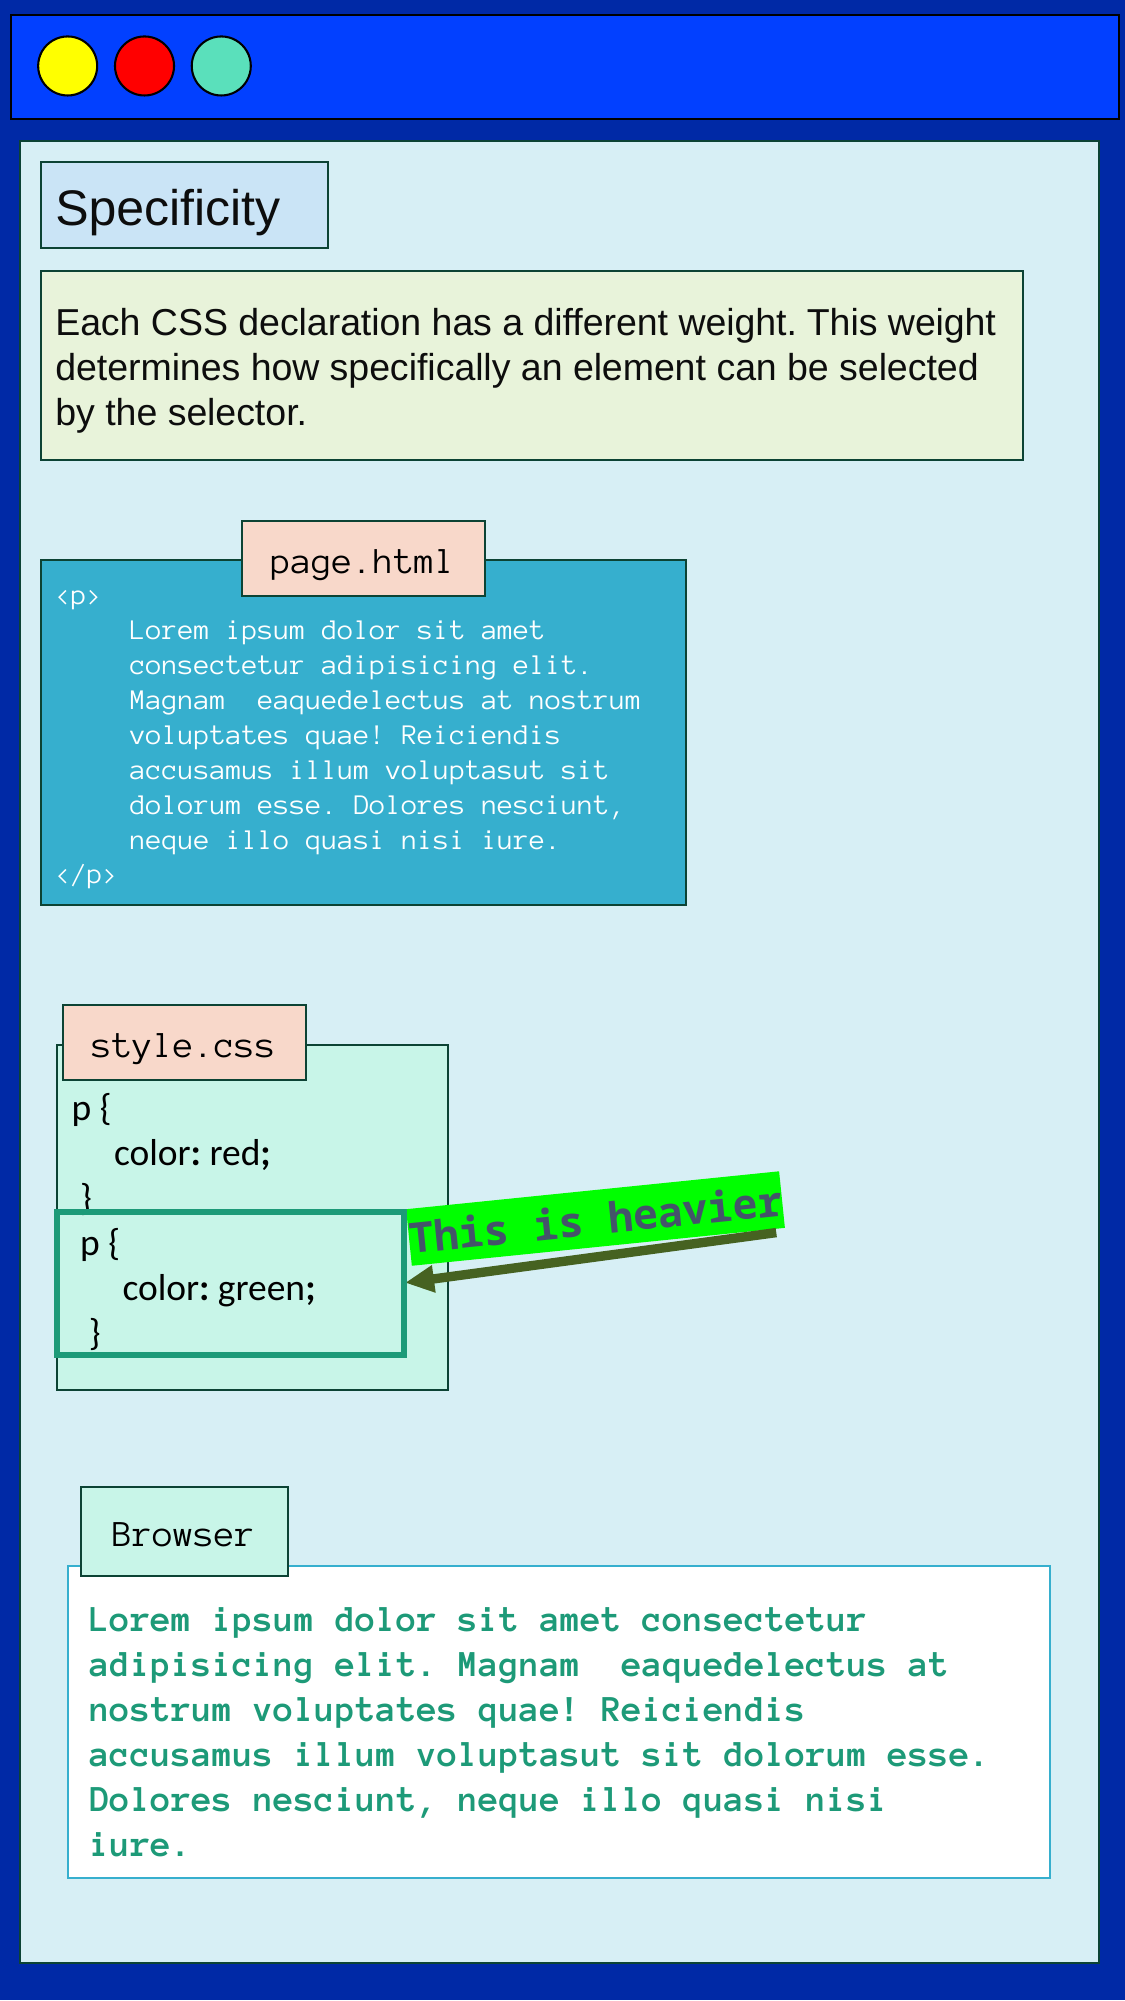

Specificity
Each CSS declaration has a different weight. This weight determines how specifically an element can be selected by the selector.
page.html
<p>
Lorem ipsum dolor sit amet consectetur adipisicing elit. Magnam  eaquedelectus at nostrum voluptates quae! Reiciendis accusamus illum voluptasut sit dolorum esse. Dolores nesciunt, neque illo quasi nisi iure.
</p>
style.css
p {
     color: red;
 }
 p {
      color: green;
  }
This is heavier

Browser

Lorem ipsum dolor sit amet consectetur adipisicing elit. Magnam  eaquedelectus at nostrum voluptates quae! Reiciendis accusamus illum voluptasut sit dolorum esse. Dolores nesciunt, neque illo quasi nisi iure.